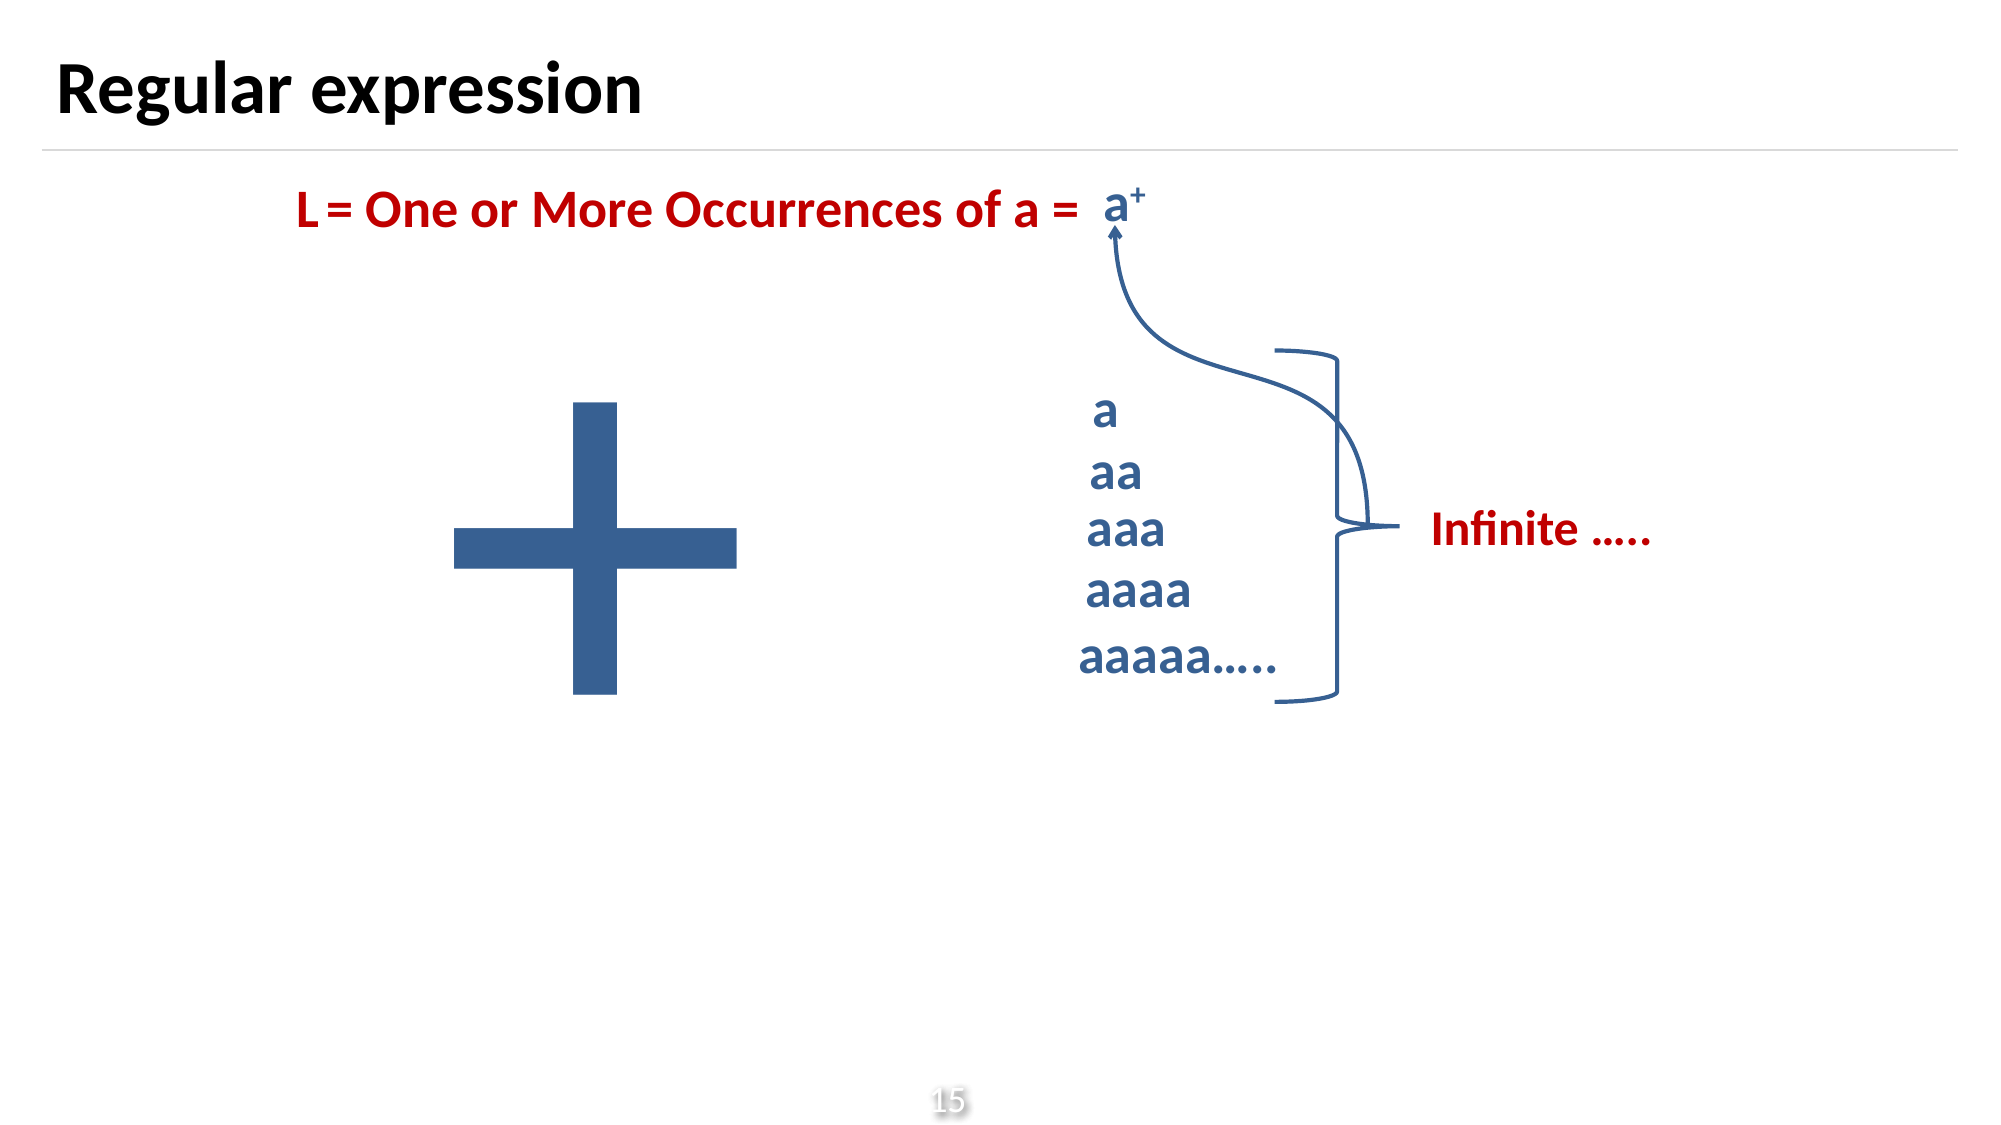

# Regular expression
 a+
L = One or More Occurrences of a =

+
a

 aa
 aaa
Infinite …..
aaaa
aaaaa…..